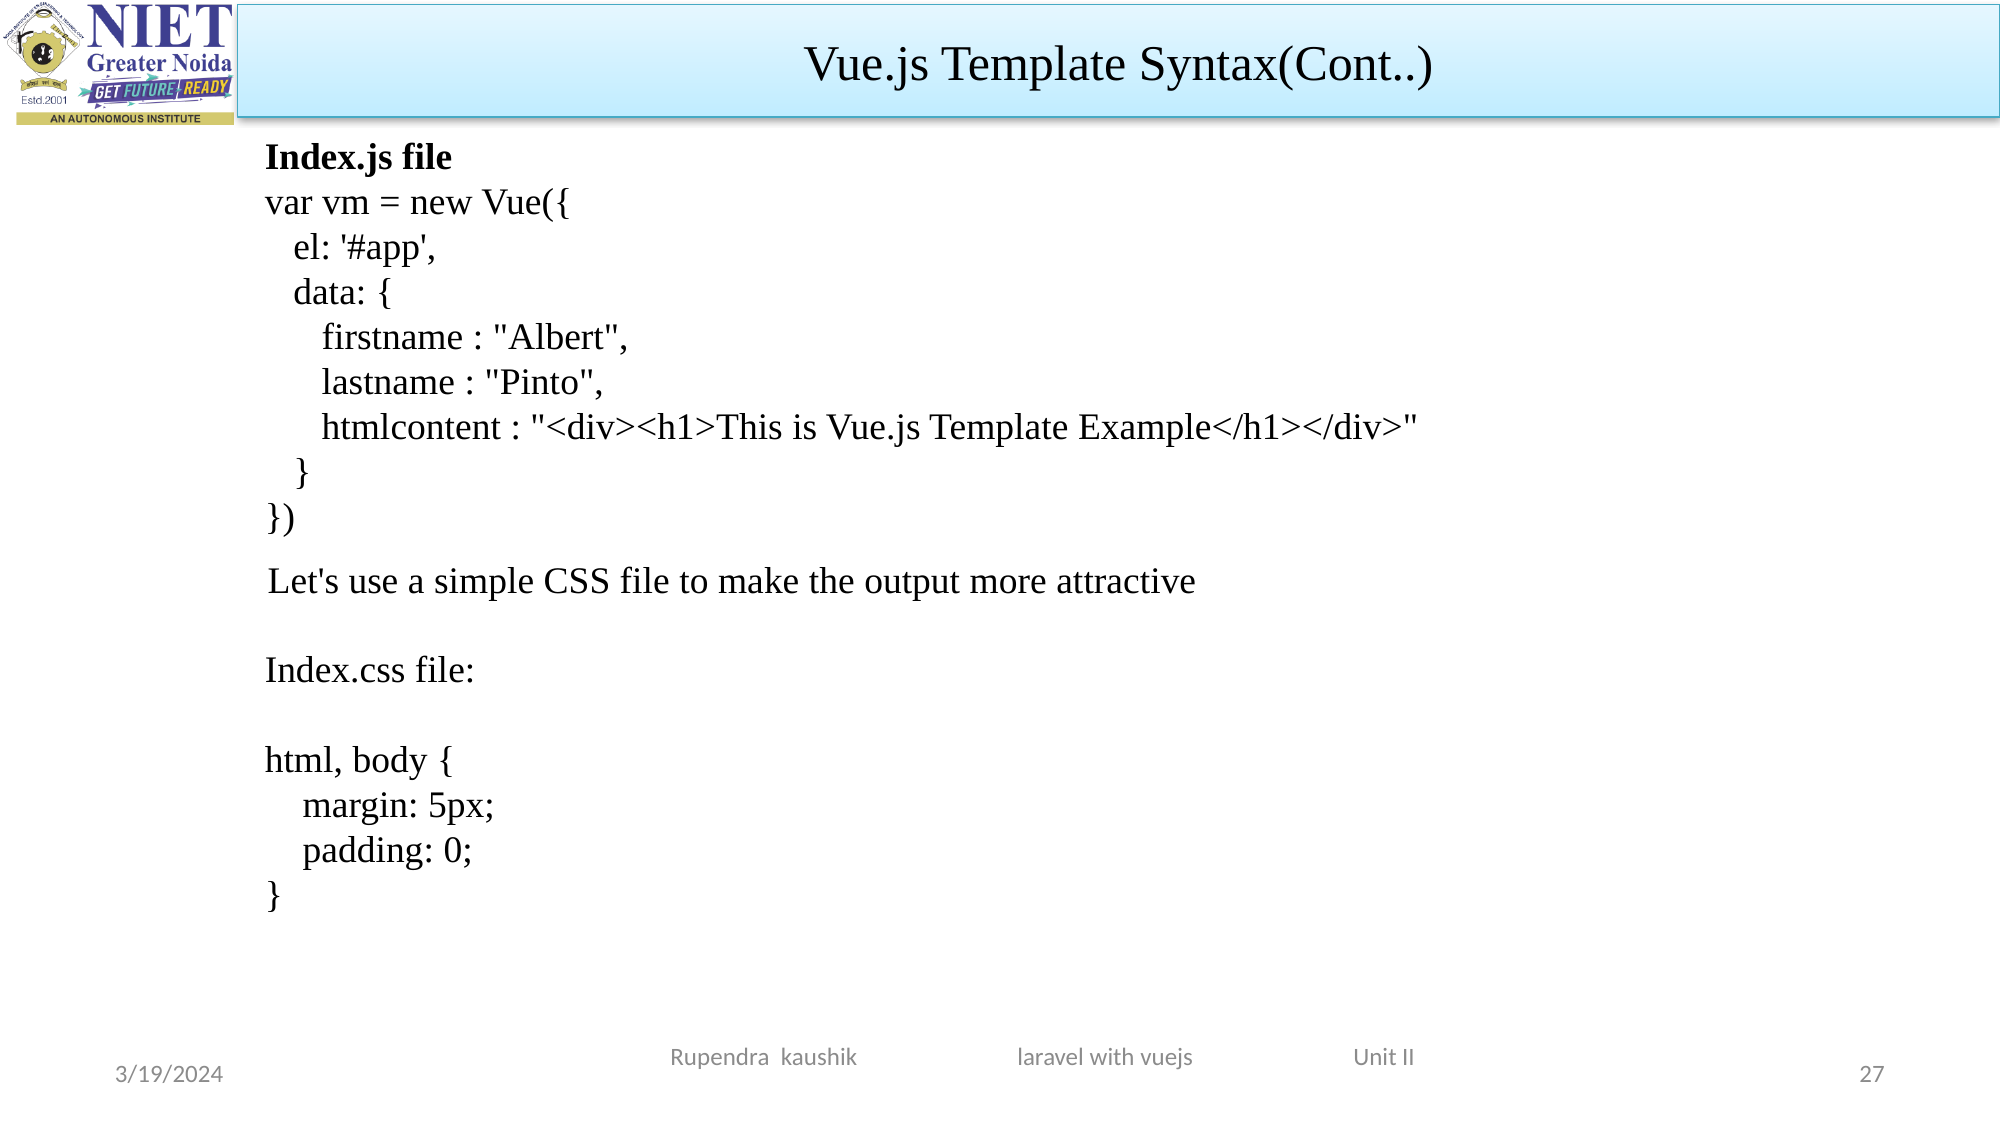

Vue.js Template Syntax(Cont..)
Index.js file
var vm = new Vue({
   el: '#app',
   data: {
      firstname : "Albert",
      lastname : "Pinto",
      htmlcontent : "<div><h1>This is Vue.js Template Example</h1></div>"
   }
})
Let's use a simple CSS file to make the output more attractive
Index.css file:

html, body {
    margin: 5px;
    padding: 0;
}
Rupendra  kaushik                            laravel with vuejs                            Unit II
3/19/2024
27